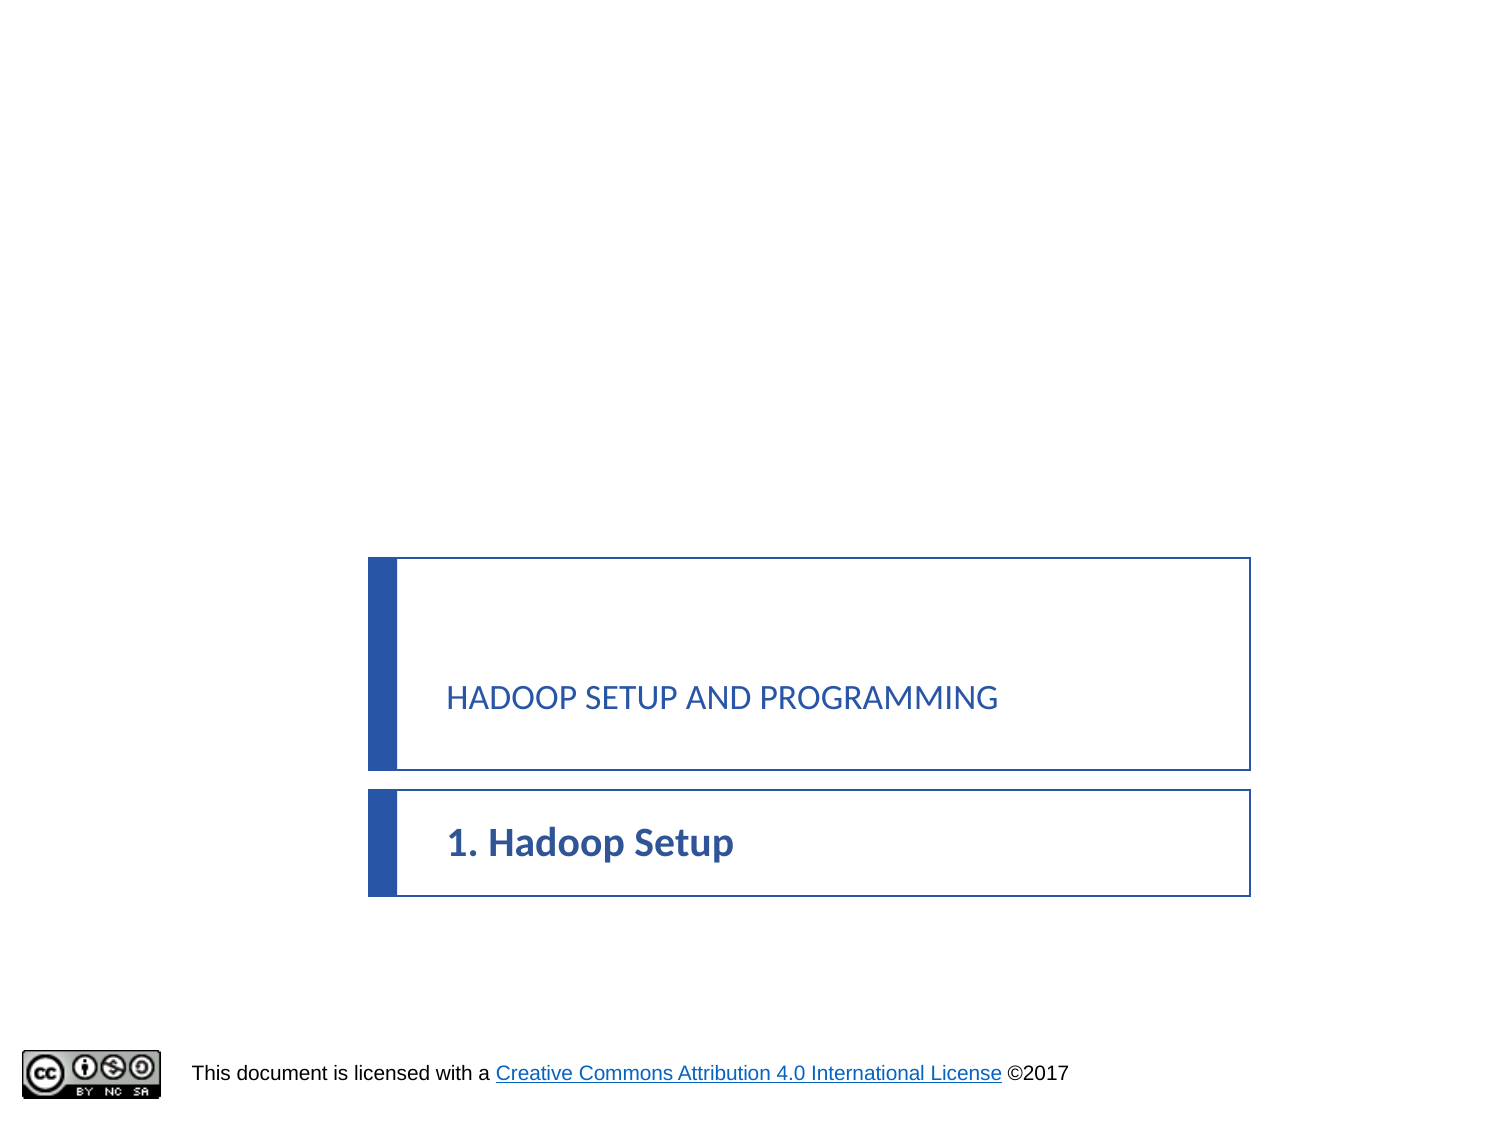

# HADOOP SETUP AND PROGRAMMING
1. Hadoop Setup